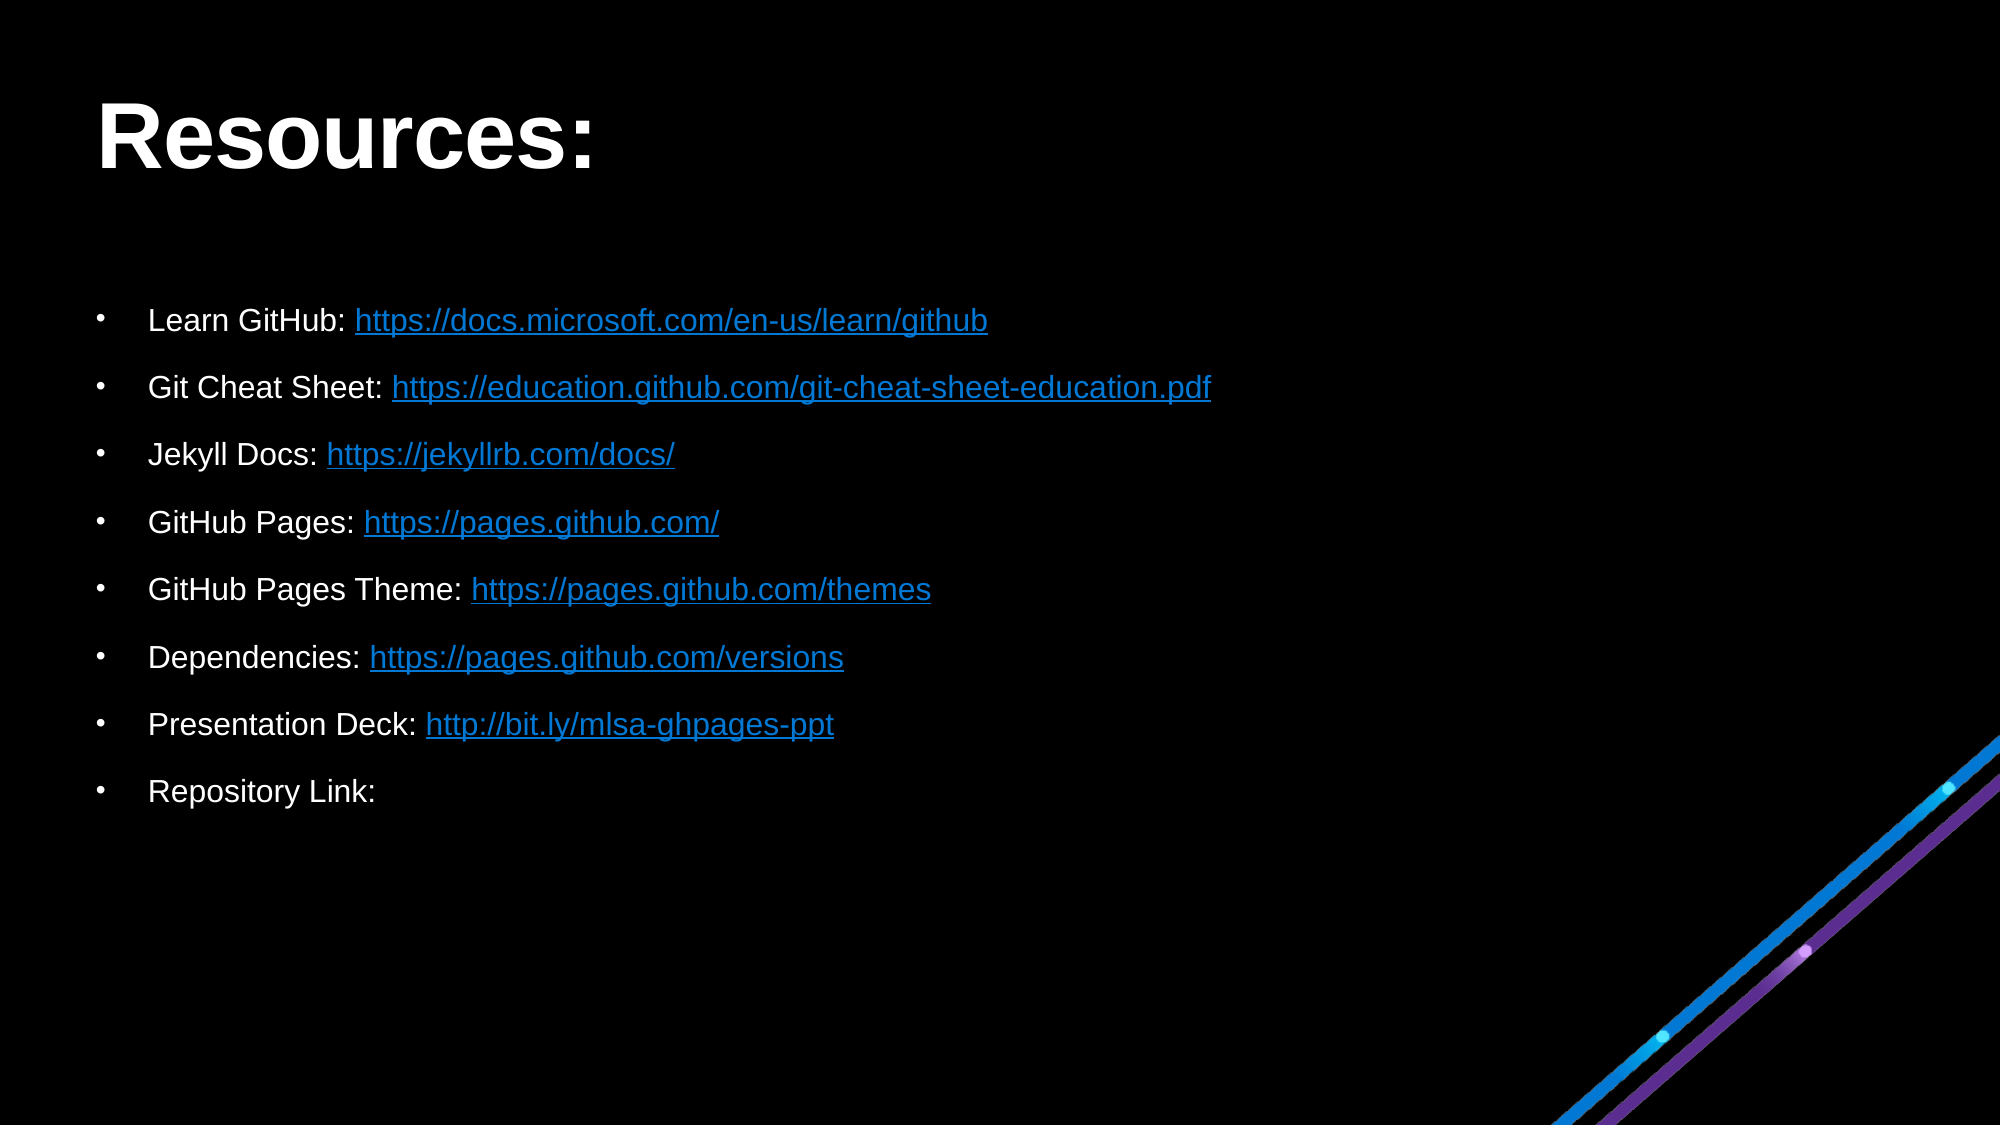

# Resources:
Learn GitHub: https://docs.microsoft.com/en-us/learn/github
Git Cheat Sheet: https://education.github.com/git-cheat-sheet-education.pdf
Jekyll Docs: https://jekyllrb.com/docs/
GitHub Pages: https://pages.github.com/
GitHub Pages Theme: https://pages.github.com/themes
Dependencies: https://pages.github.com/versions
Presentation Deck: http://bit.ly/mlsa-ghpages-ppt
Repository Link: